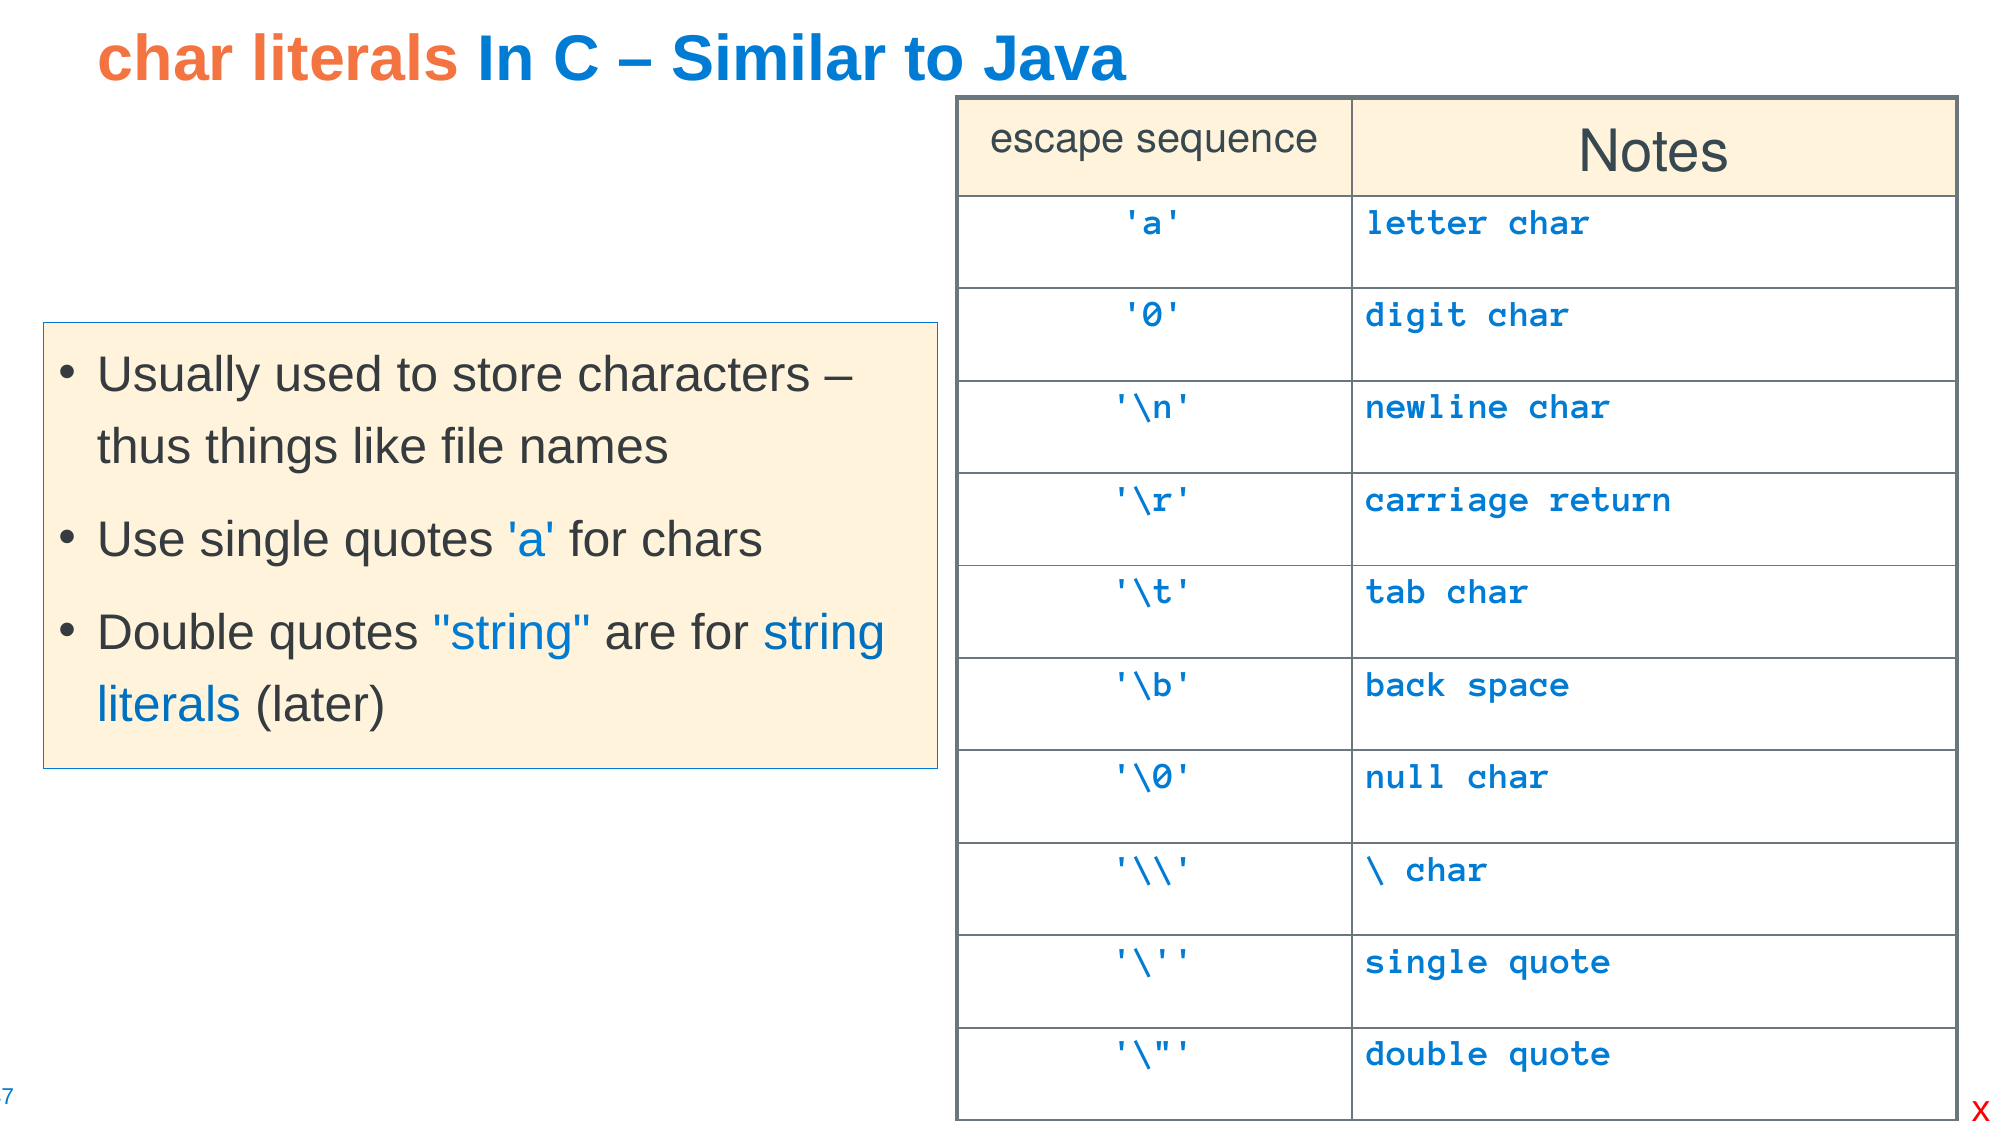

# char literals In C – Similar to Java
| escape sequence | Notes |
| --- | --- |
| 'a' | letter char |
| '0' | digit char |
| '\n' | newline char |
| '\r' | carriage return |
| '\t' | tab char |
| '\b' | back space |
| '\0' | null char |
| '\\' | \ char |
| '\'' | single quote |
| '\"' | double quote |
Usually used to store characters – thus things like file names
Use single quotes 'a' for chars
Double quotes "string" are for string literals (later)
x